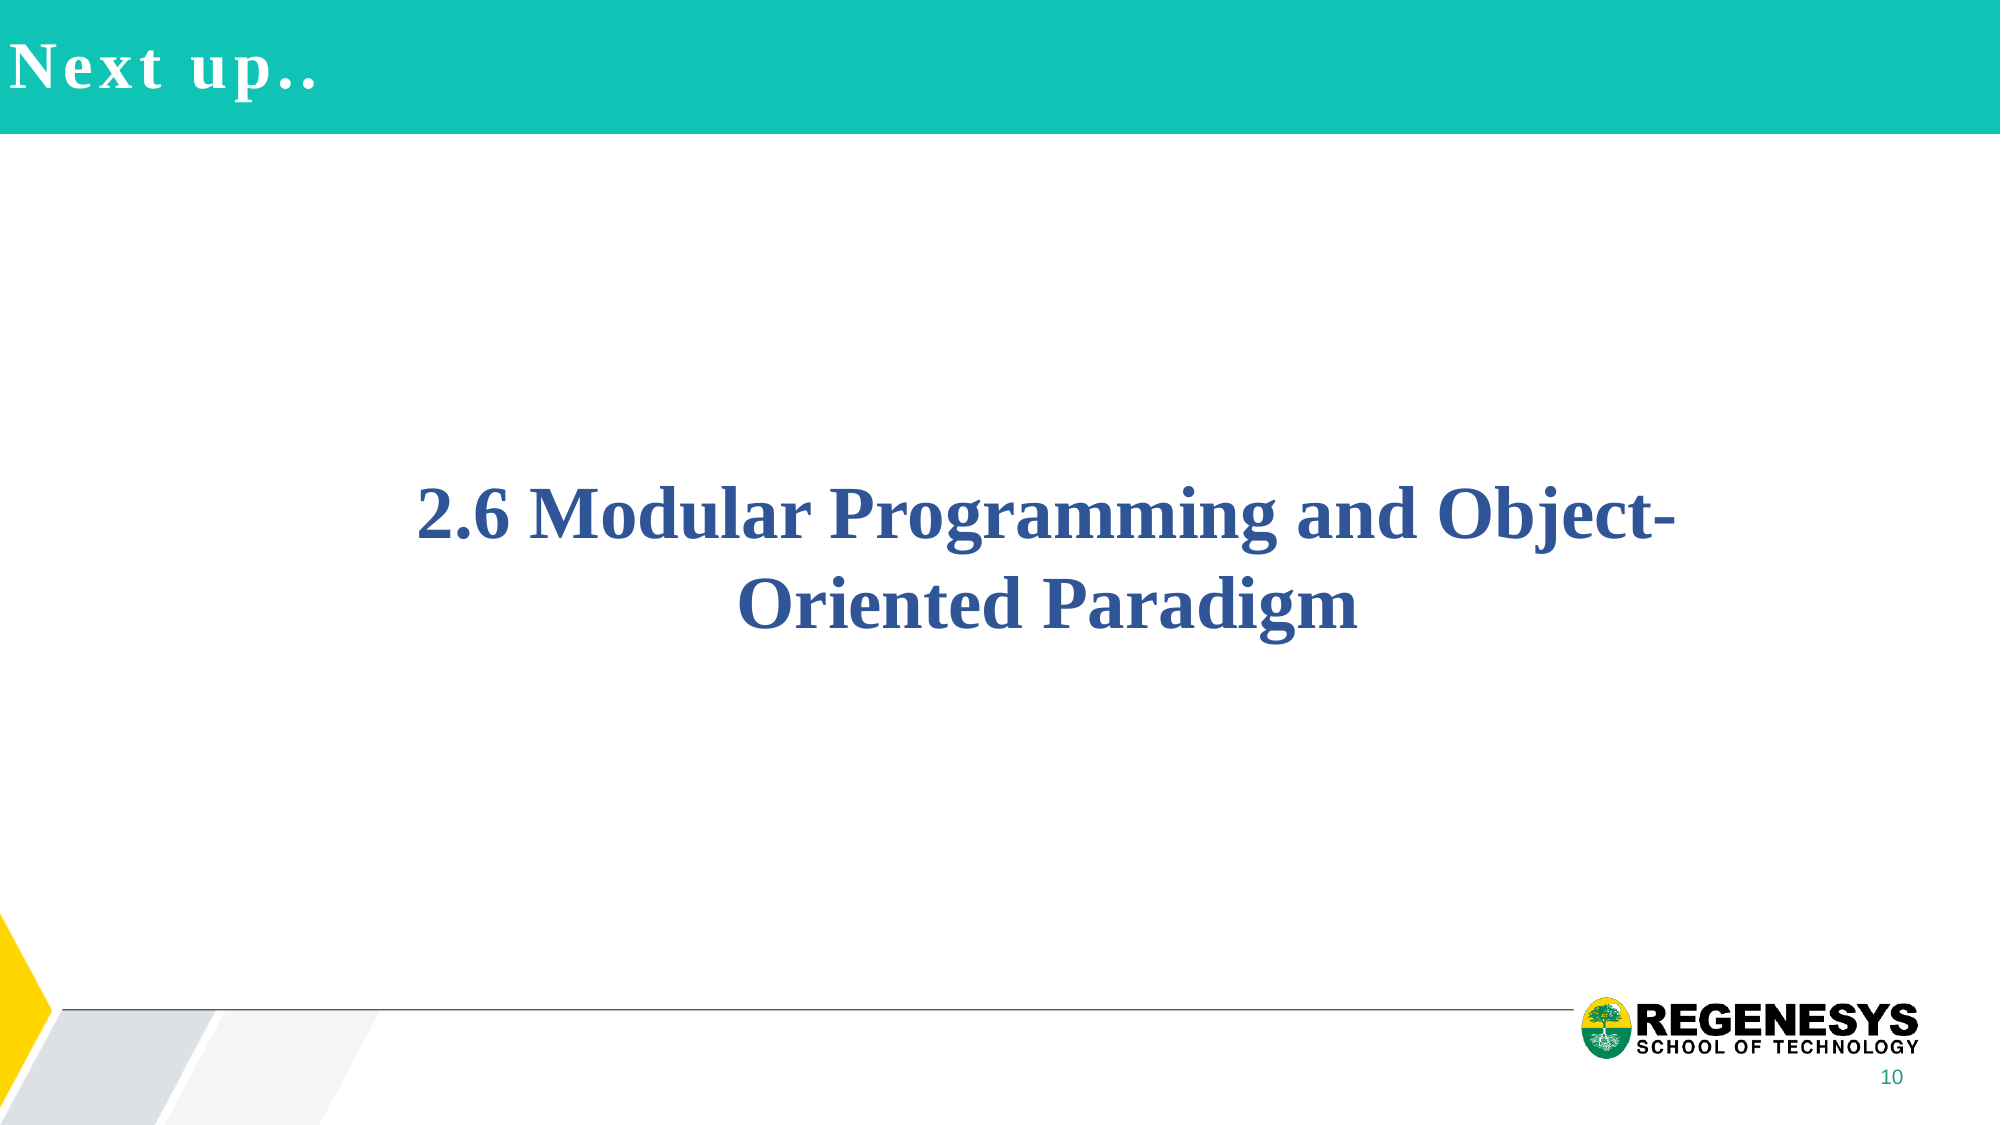

Next up..
2.6 Modular Programming and Object-Oriented Paradigm
10